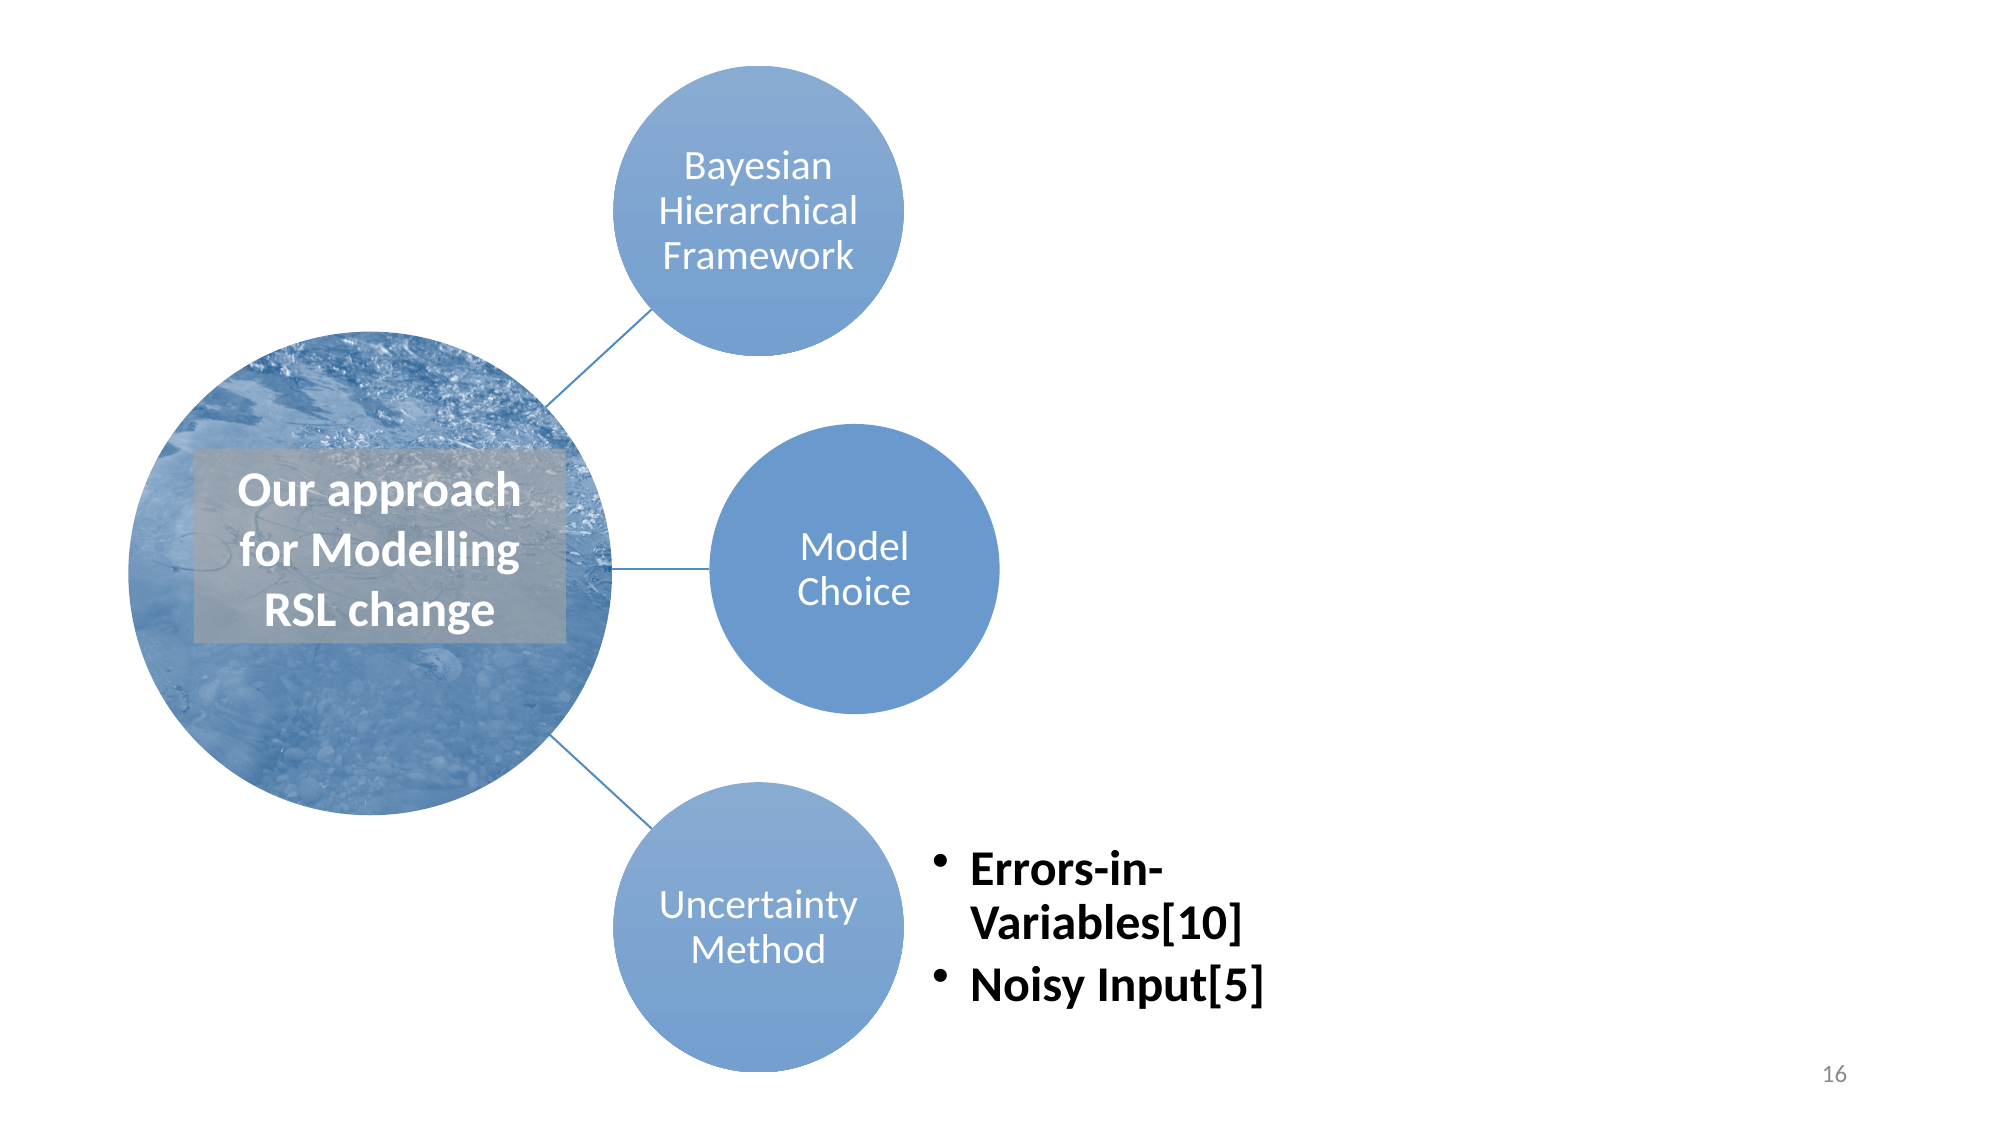

Bayesian Hierarchical Framework
Model Choice
Uncertainty Method
Errors-in-Variables[10]
Noisy Input[5]
Our approach for Modelling RSL change
16